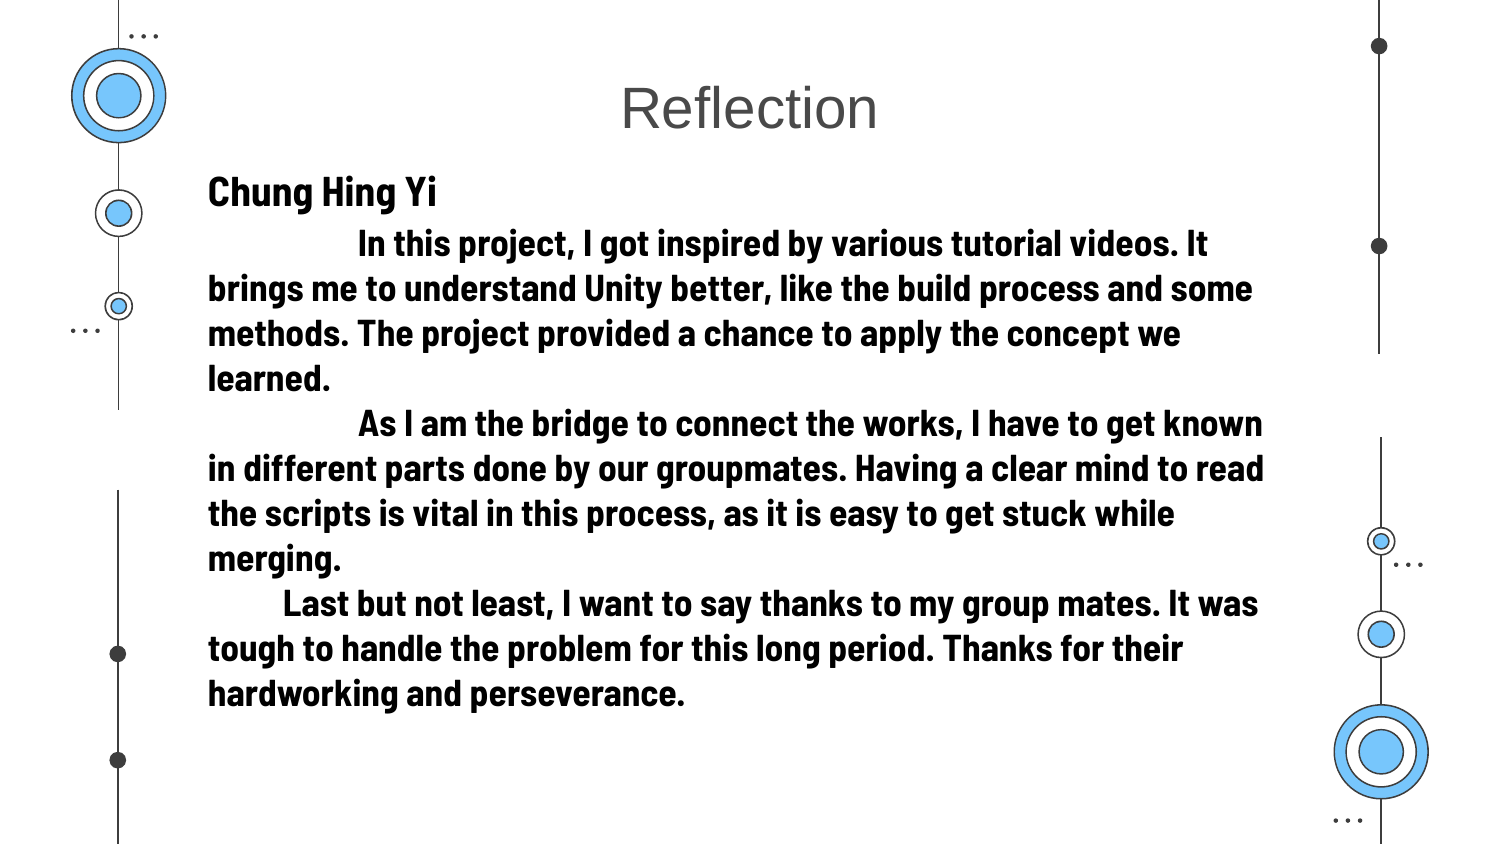

# Reflection
Chung Hing Yi
	In this project, I got inspired by various tutorial videos. It brings me to understand Unity better, like the build process and some methods. The project provided a chance to apply the concept we learned.
	As I am the bridge to connect the works, I have to get known in different parts done by our groupmates. Having a clear mind to read the scripts is vital in this process, as it is easy to get stuck while merging.
Last but not least, I want to say thanks to my group mates. It was tough to handle the problem for this long period. Thanks for their hardworking and perseverance.